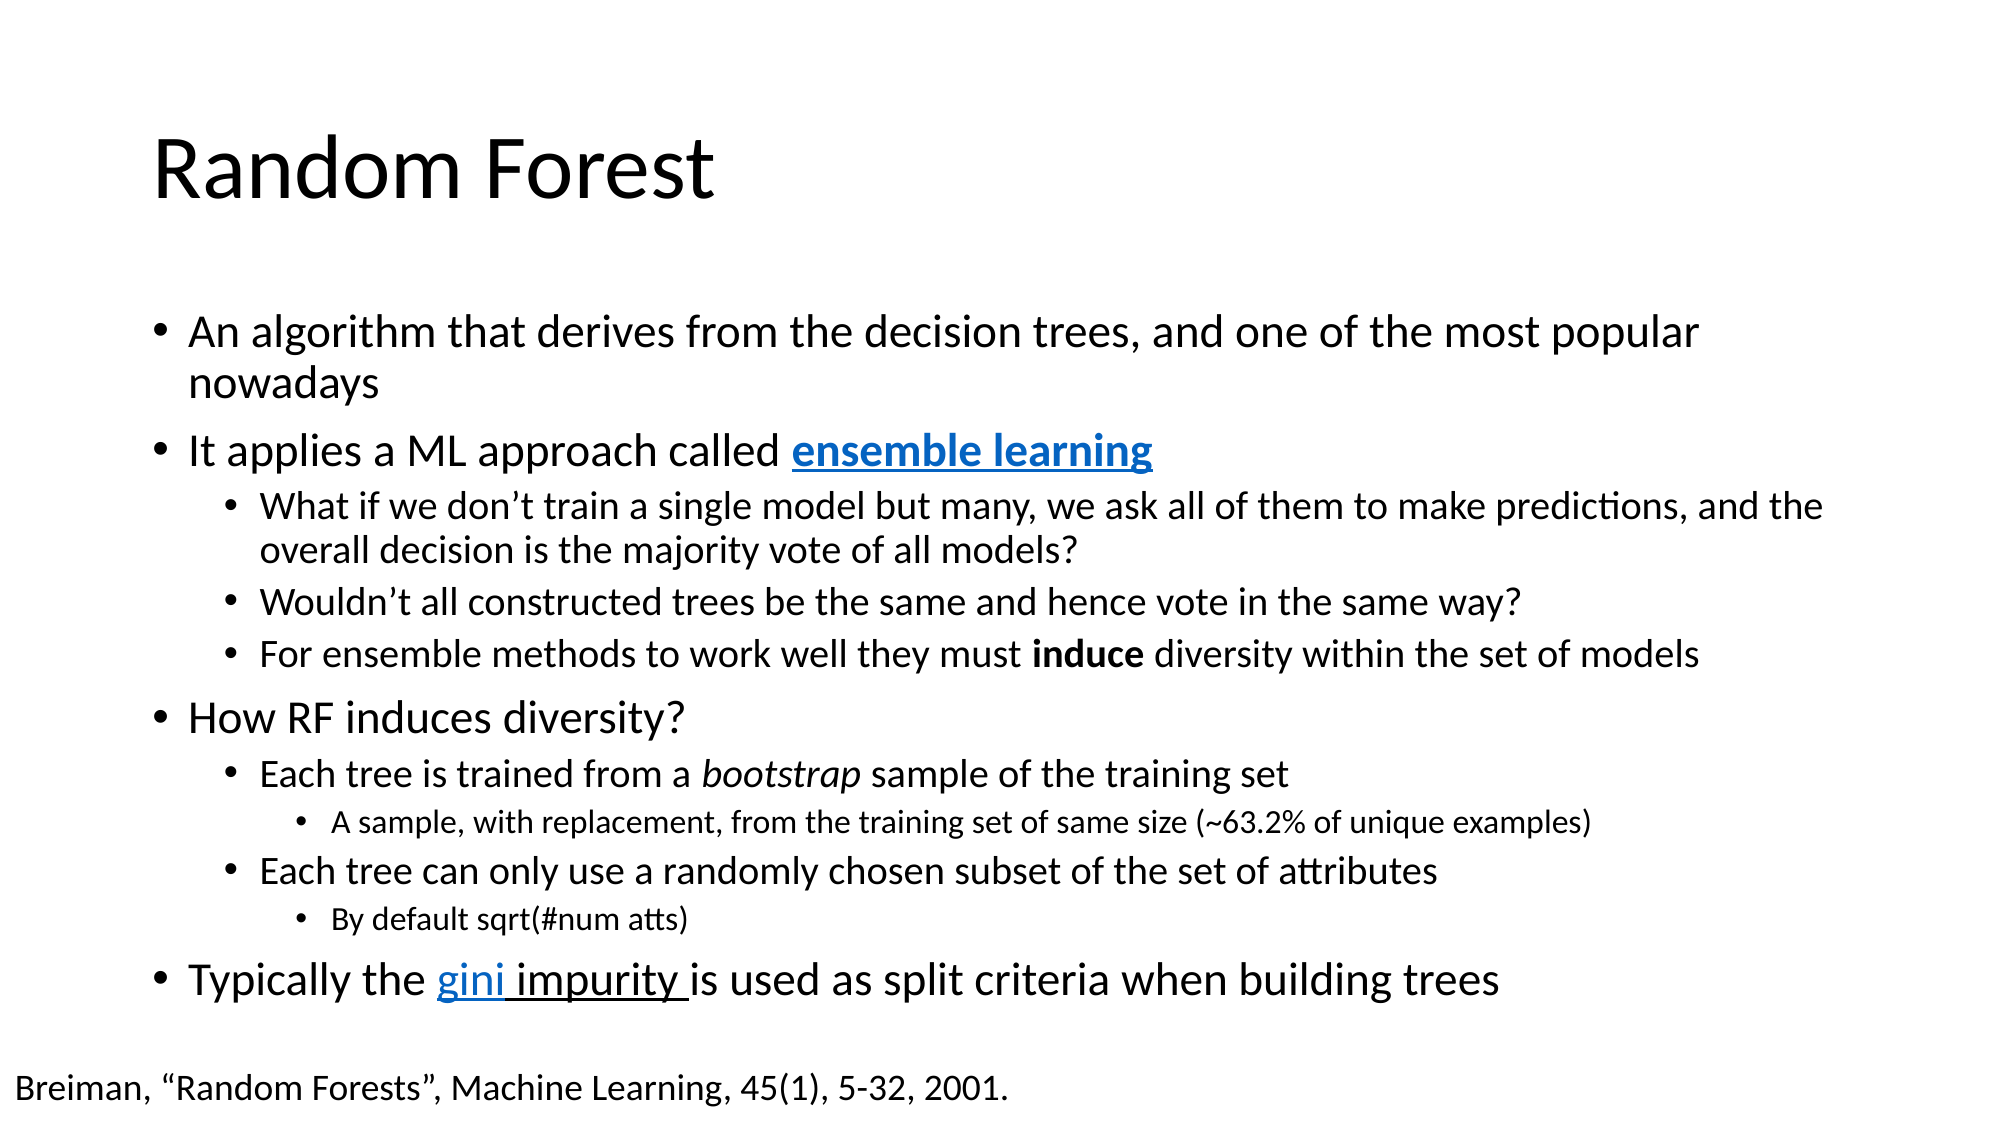

# Random Forest
An algorithm that derives from the decision trees, and one of the most popular nowadays
It applies a ML approach called ensemble learning
What if we don’t train a single model but many, we ask all of them to make predictions, and the overall decision is the majority vote of all models?
Wouldn’t all constructed trees be the same and hence vote in the same way?
For ensemble methods to work well they must induce diversity within the set of models
How RF induces diversity?
Each tree is trained from a bootstrap sample of the training set
A sample, with replacement, from the training set of same size (~63.2% of unique examples)
Each tree can only use a randomly chosen subset of the set of attributes
By default sqrt(#num atts)
Typically the gini impurity is used as split criteria when building trees

Breiman, “Random Forests”, Machine Learning, 45(1), 5-32, 2001.